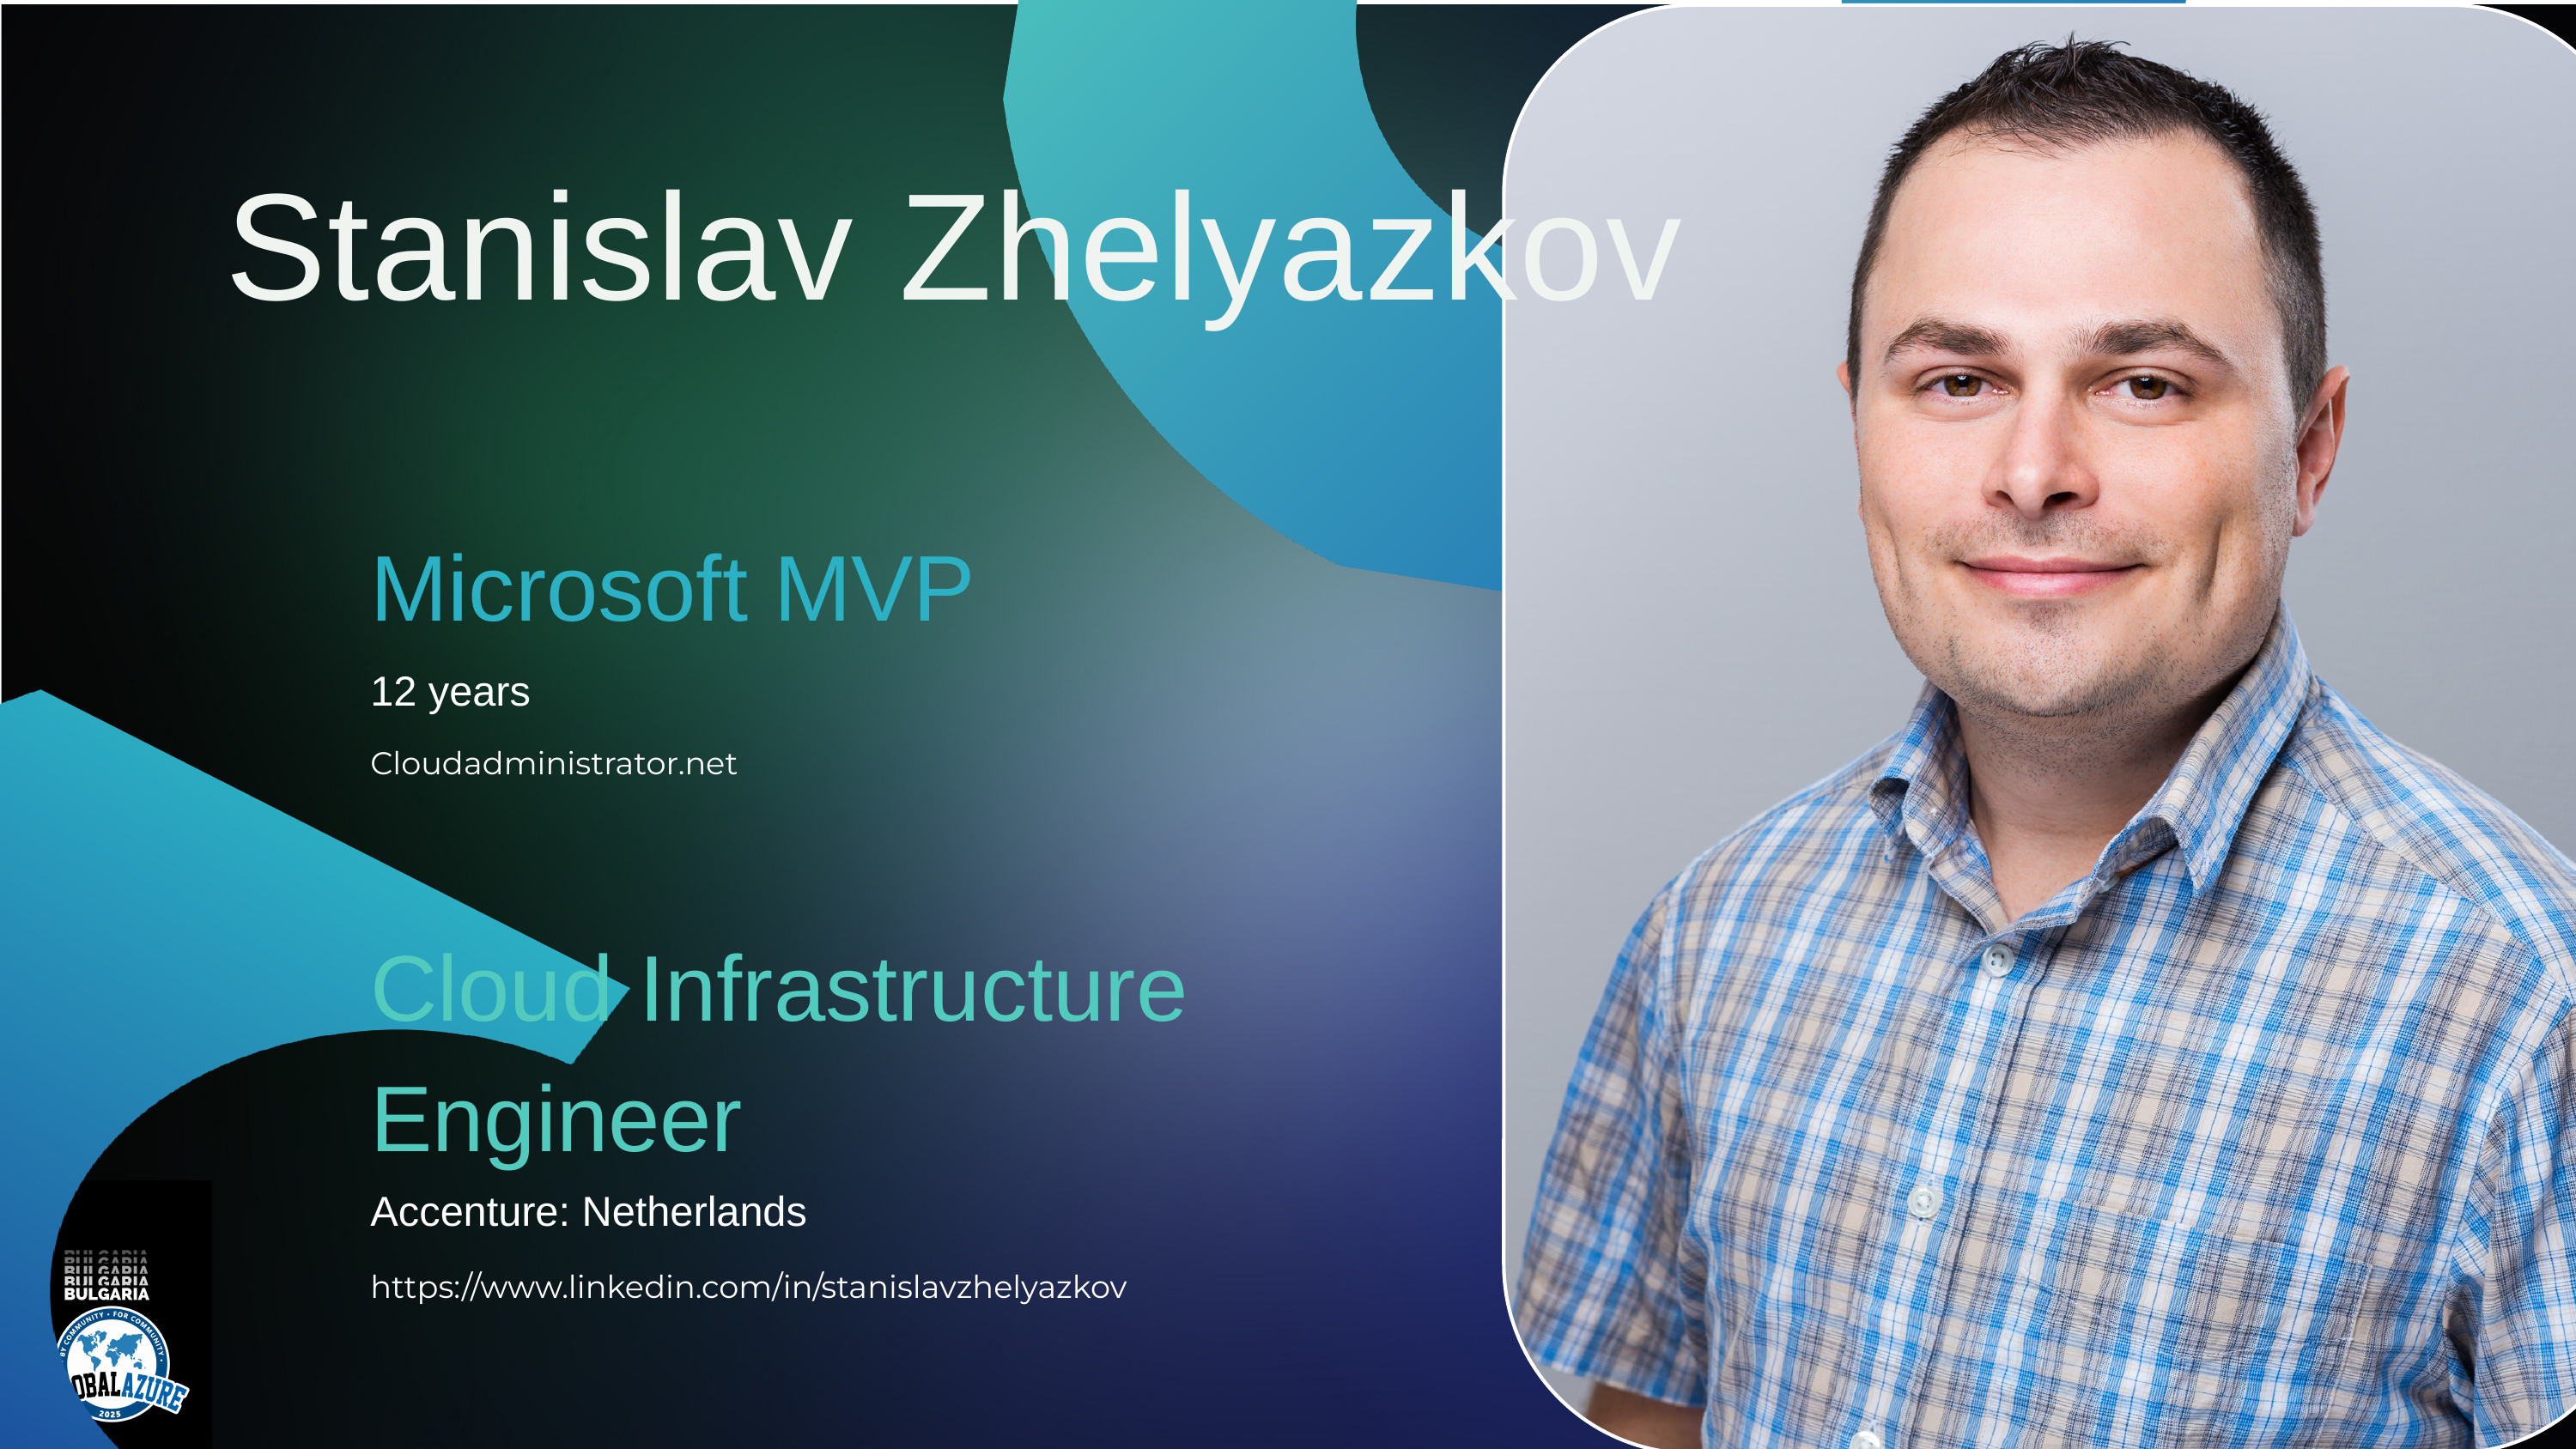

Stanislav Zhelyazkov
Microsoft MVP
12 years

Cloudadministrator.net
Cloud Infrastructure Engineer
Accenture: Netherlands

https://www.linkedin.com/in/stanislavzhelyazkov